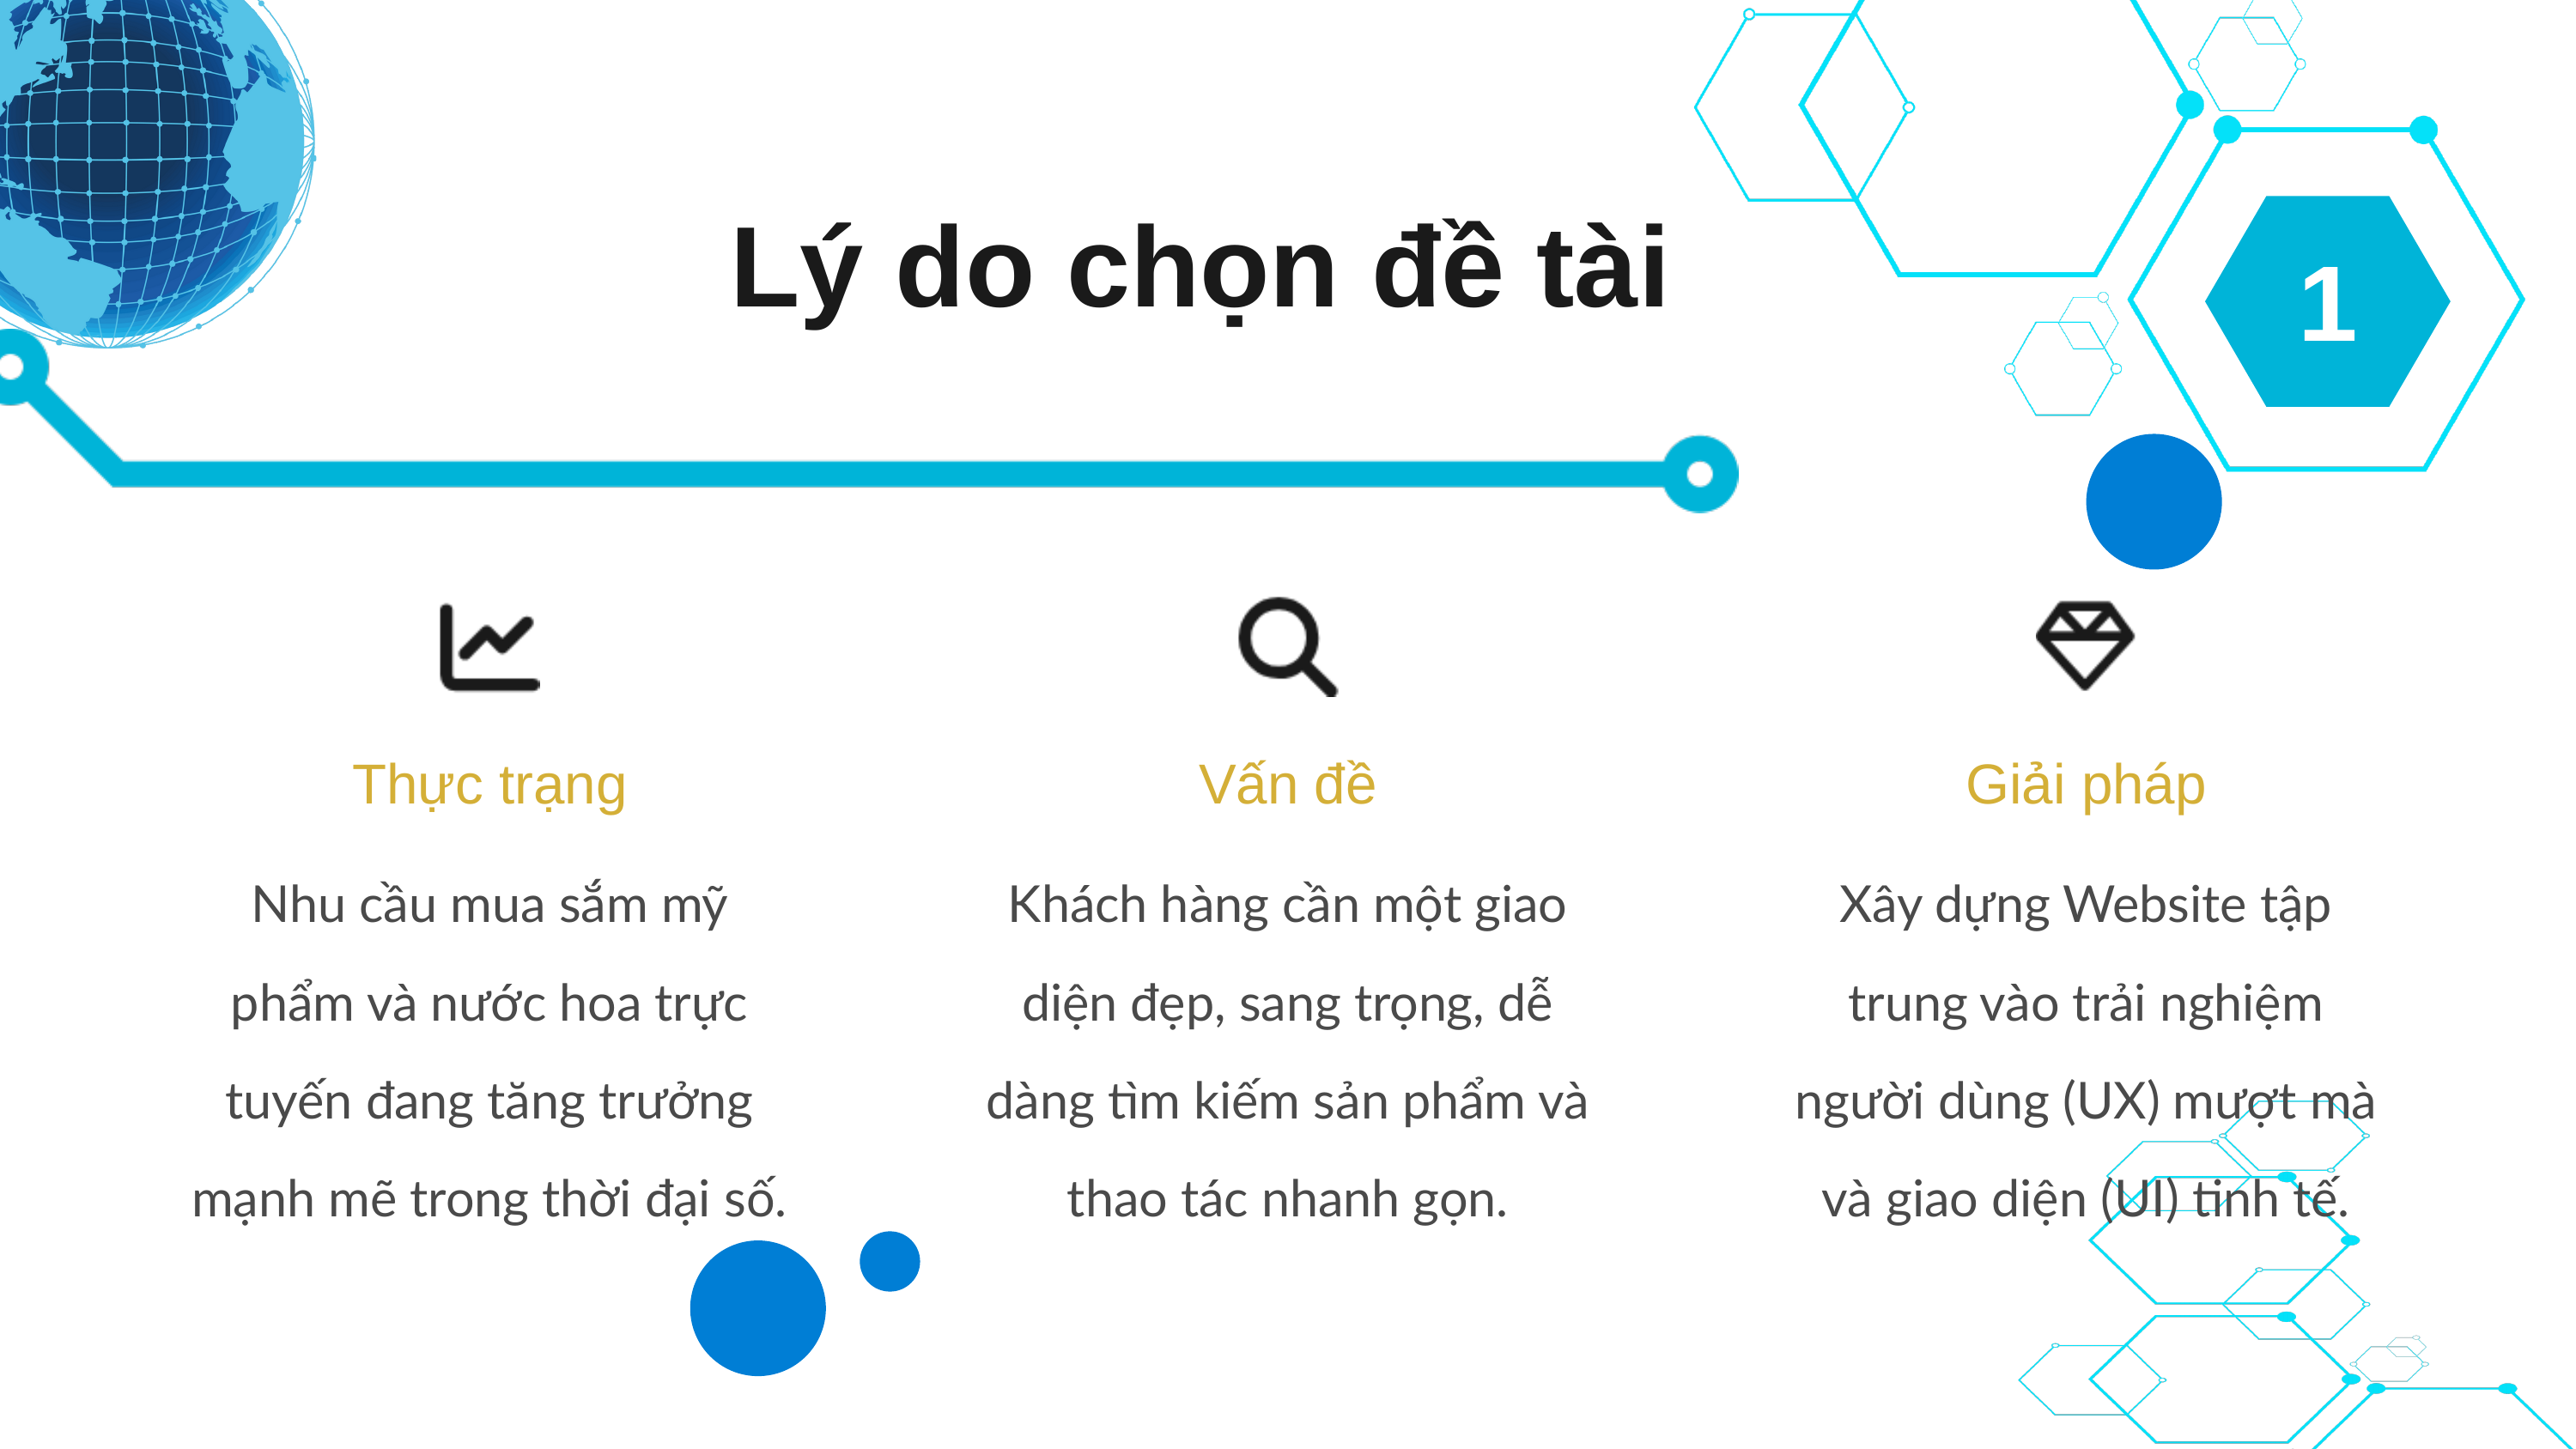

Lý do chọn đề tài

1

Thực trạng
Vấn đề
Giải pháp
Nhu cầu mua sắm mỹ phẩm và nước hoa trực tuyến đang tăng trưởng mạnh mẽ trong thời đại số.
Khách hàng cần một giao diện đẹp, sang trọng, dễ dàng tìm kiếm sản phẩm và thao tác nhanh gọn.
Xây dựng Website tập trung vào trải nghiệm người dùng (UX) mượt mà và giao diện (UI) tinh tế.